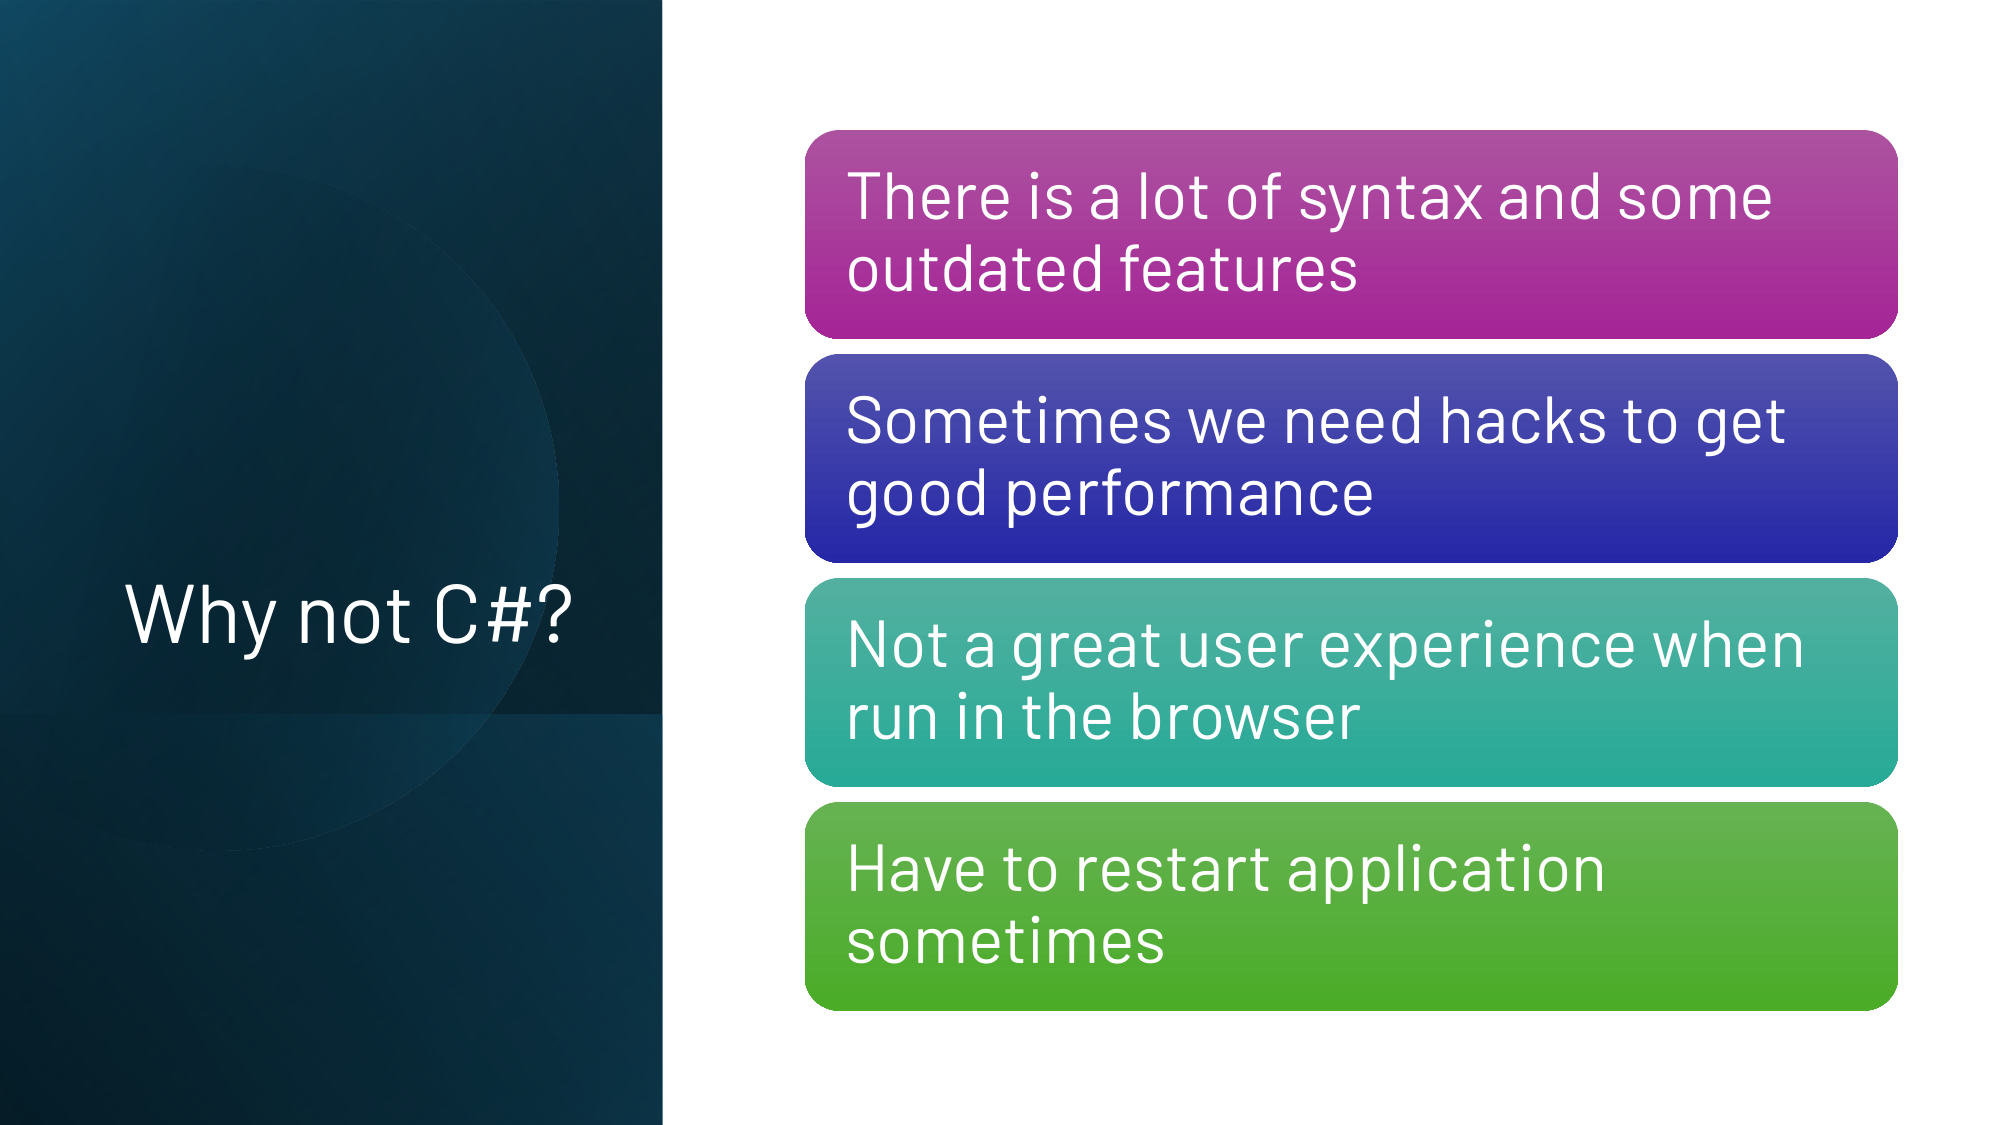

There is a lot of syntax and some outdated features
Sometimes we need hacks to get good performance
Not a great user experience when run in the browser
Have to restart application sometimes

# Why not C#?